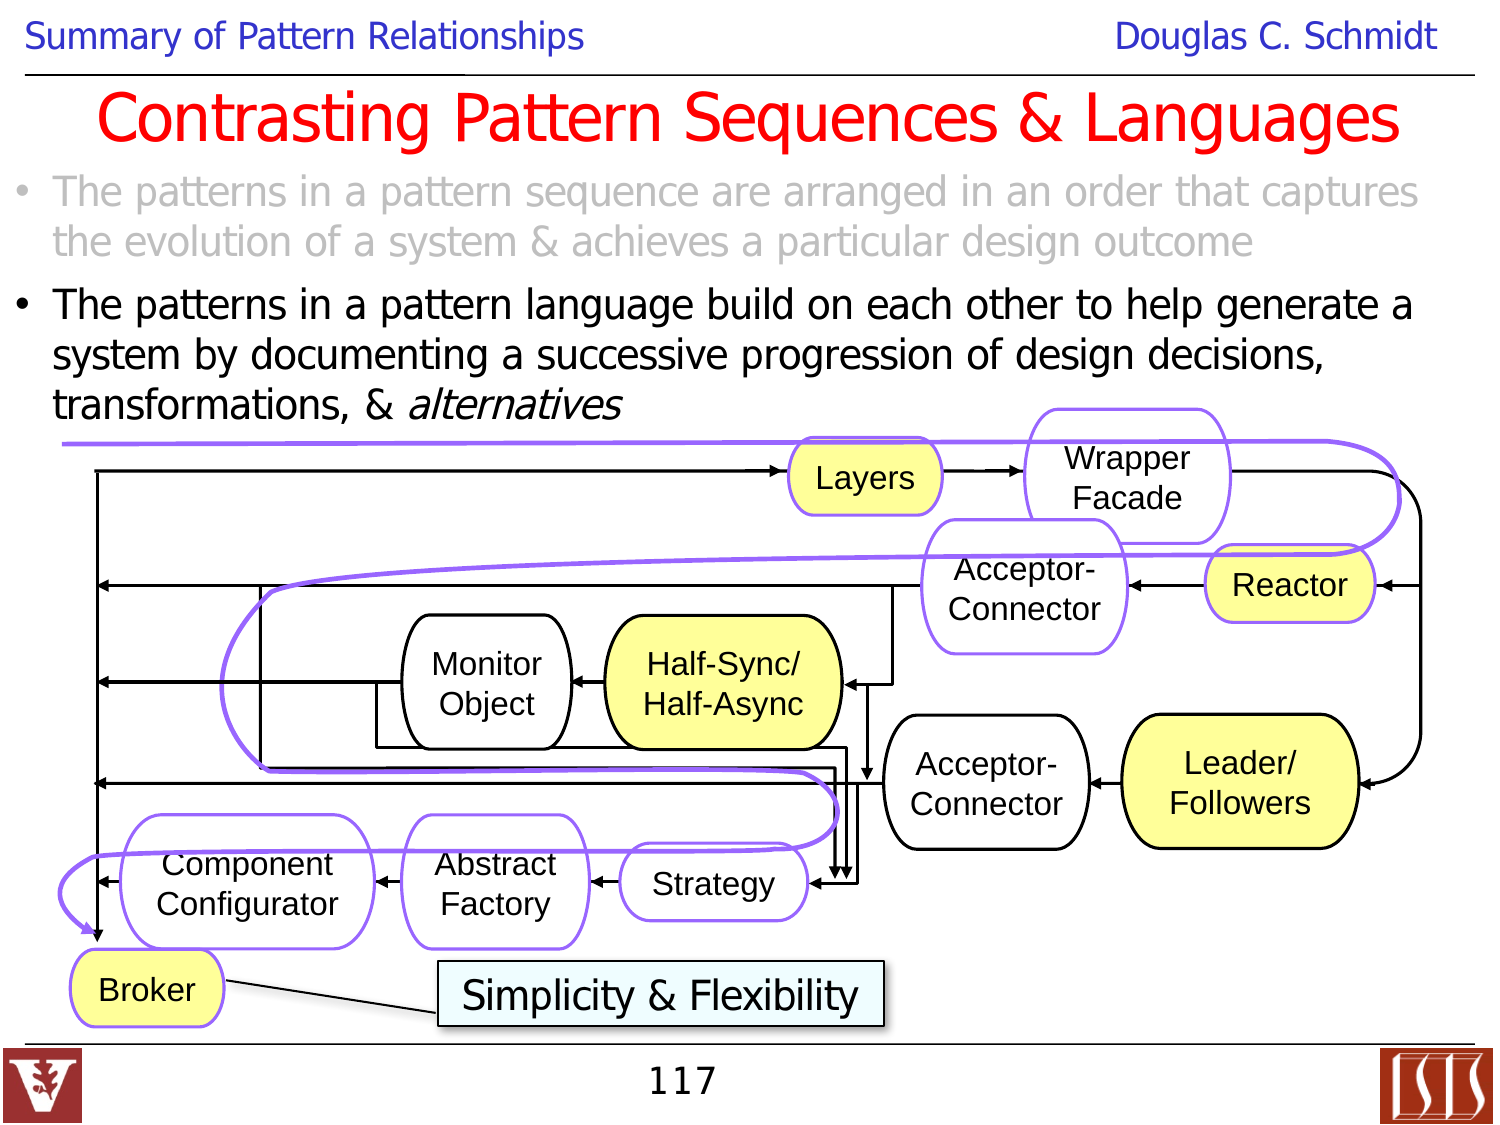

# Contrasting Pattern Sequences & Languages
The patterns in a pattern sequence are arranged in an order that captures the evolution of a system & achieves a particular design outcome
The patterns in a pattern language build on each other to help generate a system by documenting a successive progression of design decisions, transformations, & alternatives

Wrapper
Facade
Layers

Reactor
Acceptor-
Connector

Half-Sync/
Half-Async
Monitor Object

Acceptor-
Connector
Leader/
Followers

Abstract
Factory
Strategy
Component
Configurator
Broker
Simplicity & Flexibility